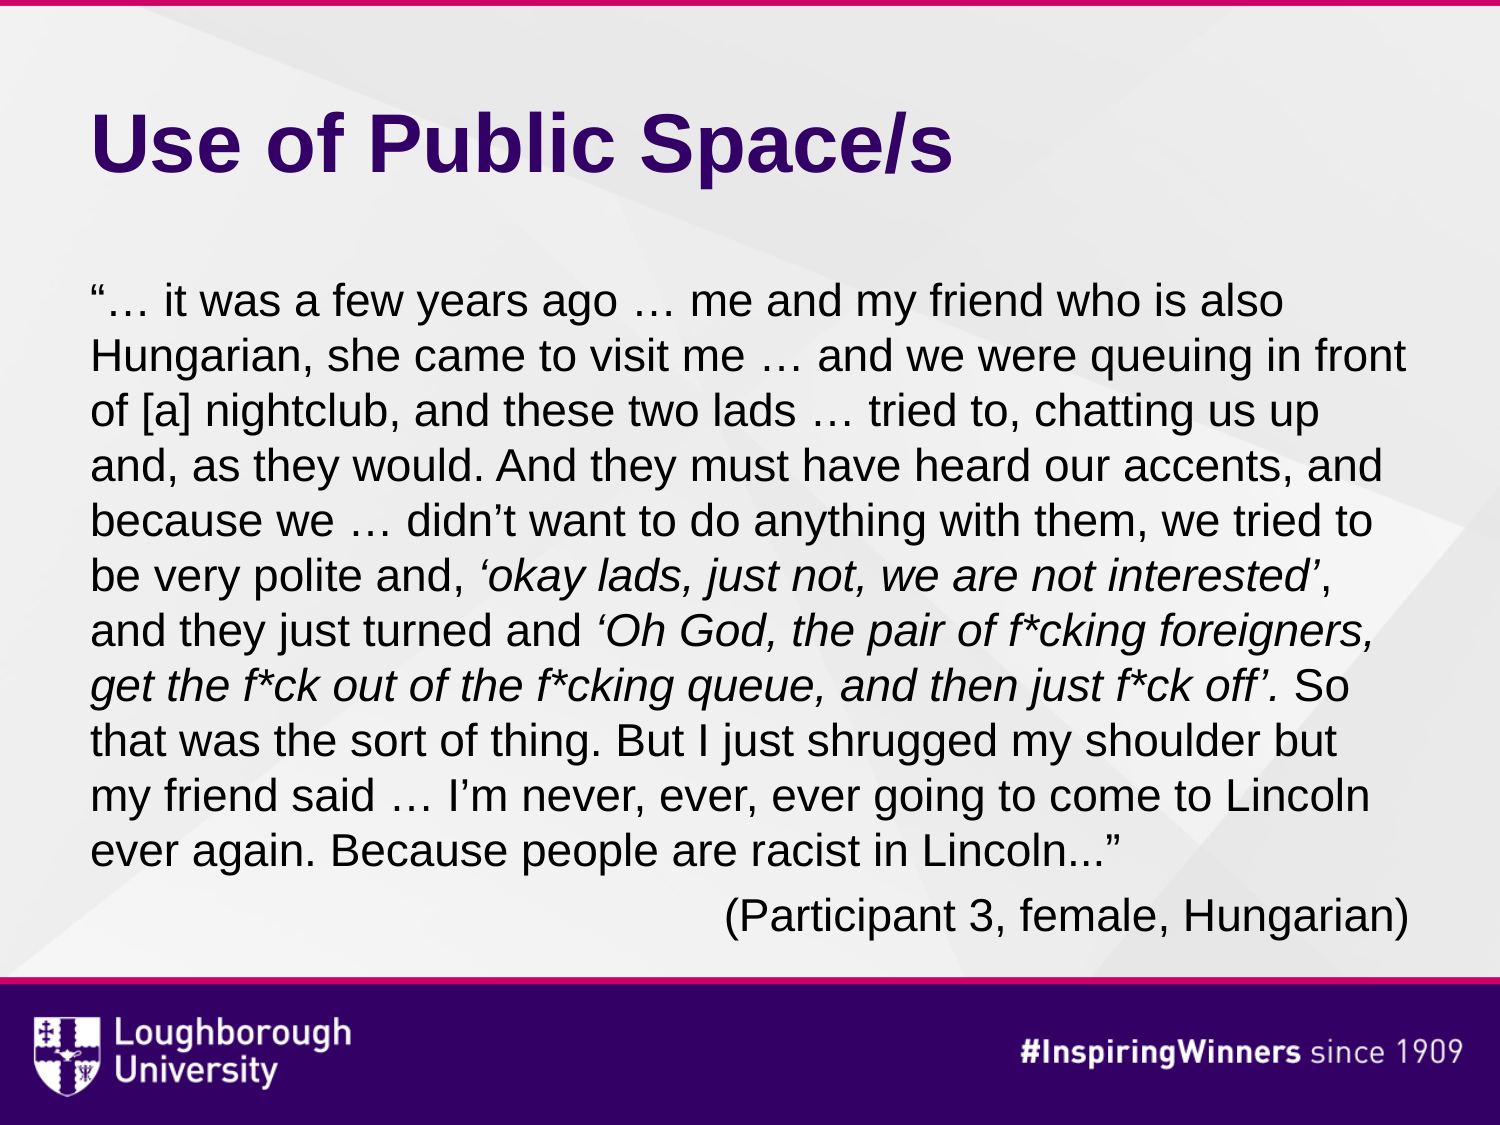

# Use of Public Space/s
“… it was a few years ago … me and my friend who is also Hungarian, she came to visit me … and we were queuing in front of [a] nightclub, and these two lads … tried to, chatting us up and, as they would. And they must have heard our accents, and because we … didn’t want to do anything with them, we tried to be very polite and, ‘okay lads, just not, we are not interested’, and they just turned and ‘Oh God, the pair of f*cking foreigners, get the f*ck out of the f*cking queue, and then just f*ck off’. So that was the sort of thing. But I just shrugged my shoulder but my friend said … I’m never, ever, ever going to come to Lincoln ever again. Because people are racist in Lincoln...”
(Participant 3, female, Hungarian)